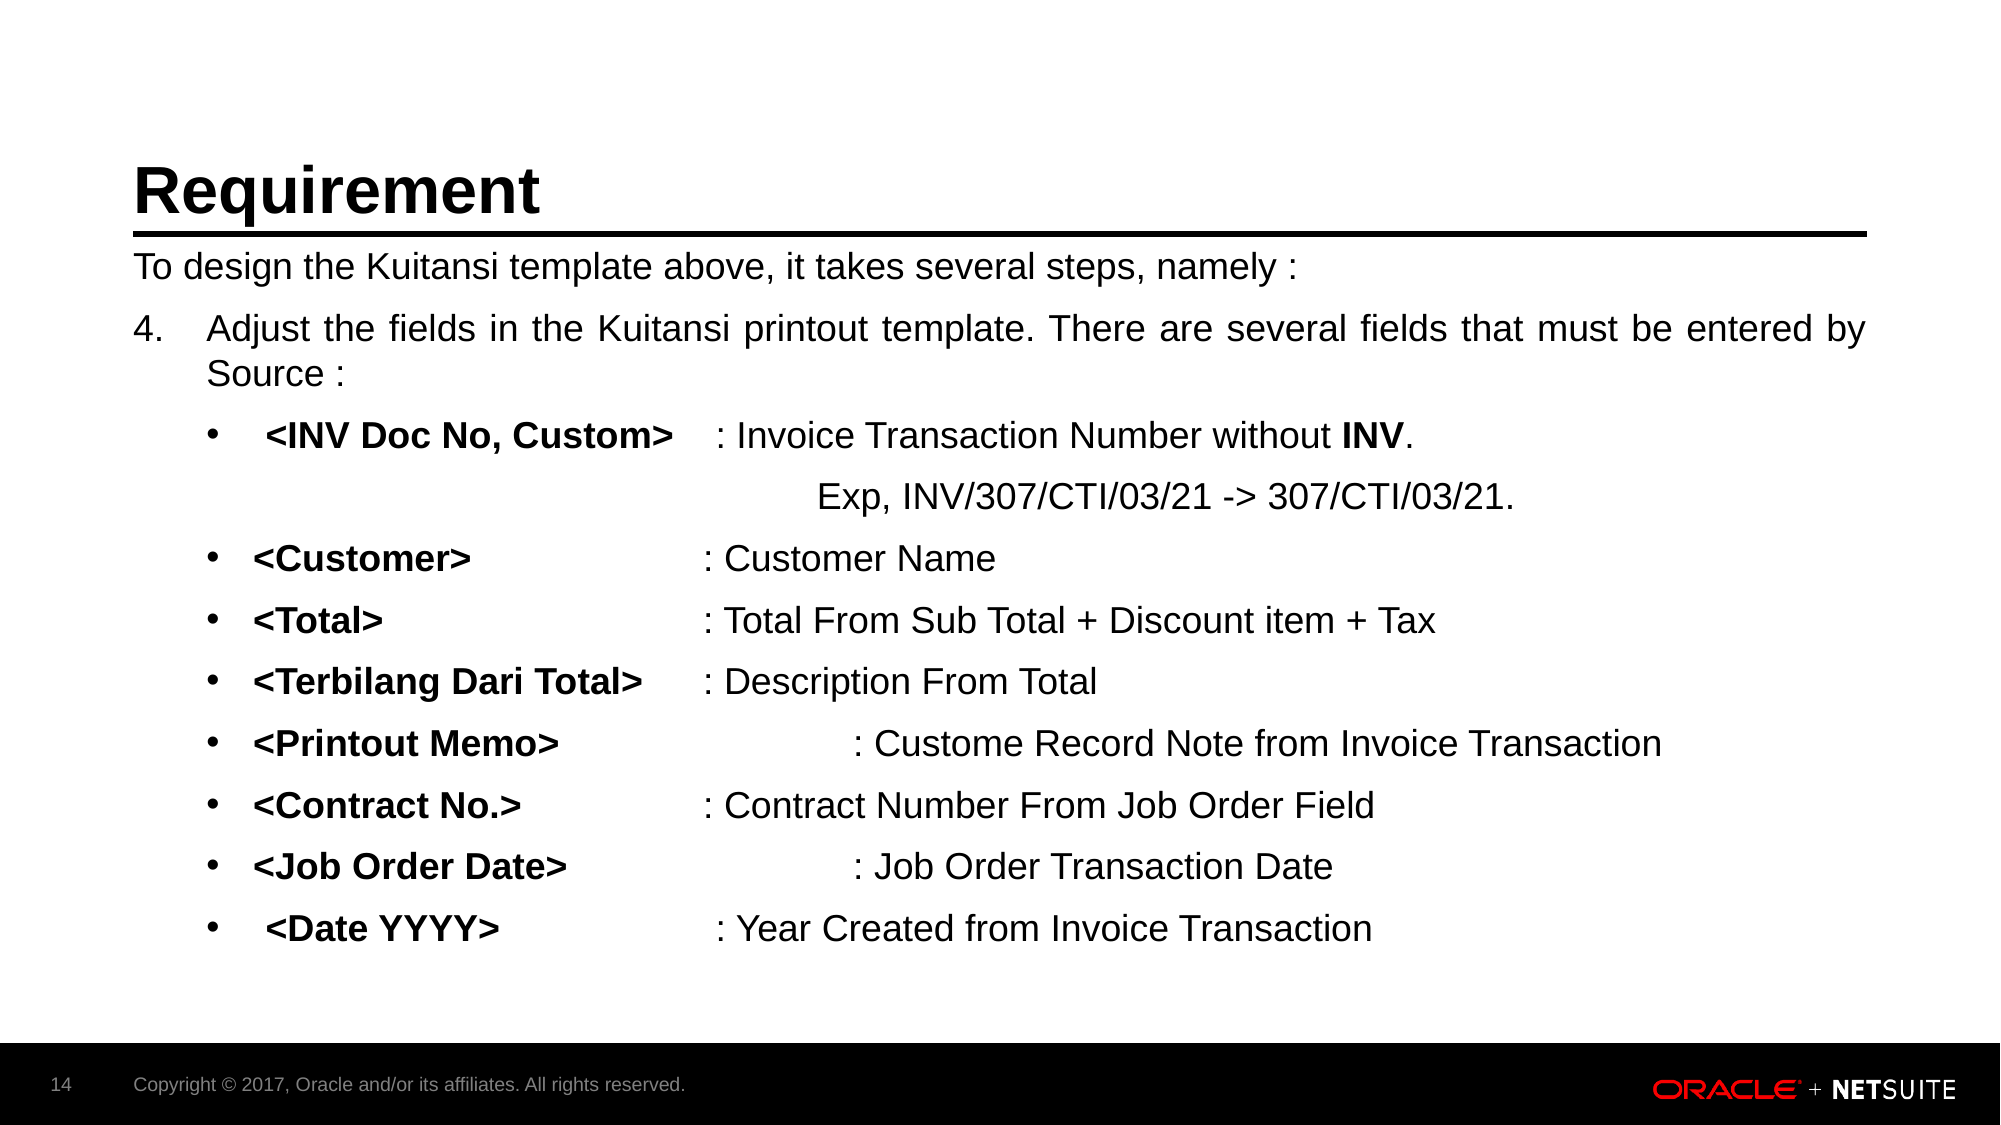

# Requirement
To design the Kuitansi template above, it takes several steps, namely :
Adjust the fields in the Kuitansi printout template. There are several fields that must be entered by Source :
<INV Doc No, Custom>	: Invoice Transaction Number without INV.
				 Exp, INV/307/CTI/03/21 -> 307/CTI/03/21.
<Customer>		: Customer Name
<Total>			: Total From Sub Total + Discount item + Tax
<Terbilang Dari Total>	: Description From Total
<Printout Memo>		: Custome Record Note from Invoice Transaction
<Contract No.>		: Contract Number From Job Order Field
<Job Order Date>		: Job Order Transaction Date
<Date YYYY>		: Year Created from Invoice Transaction